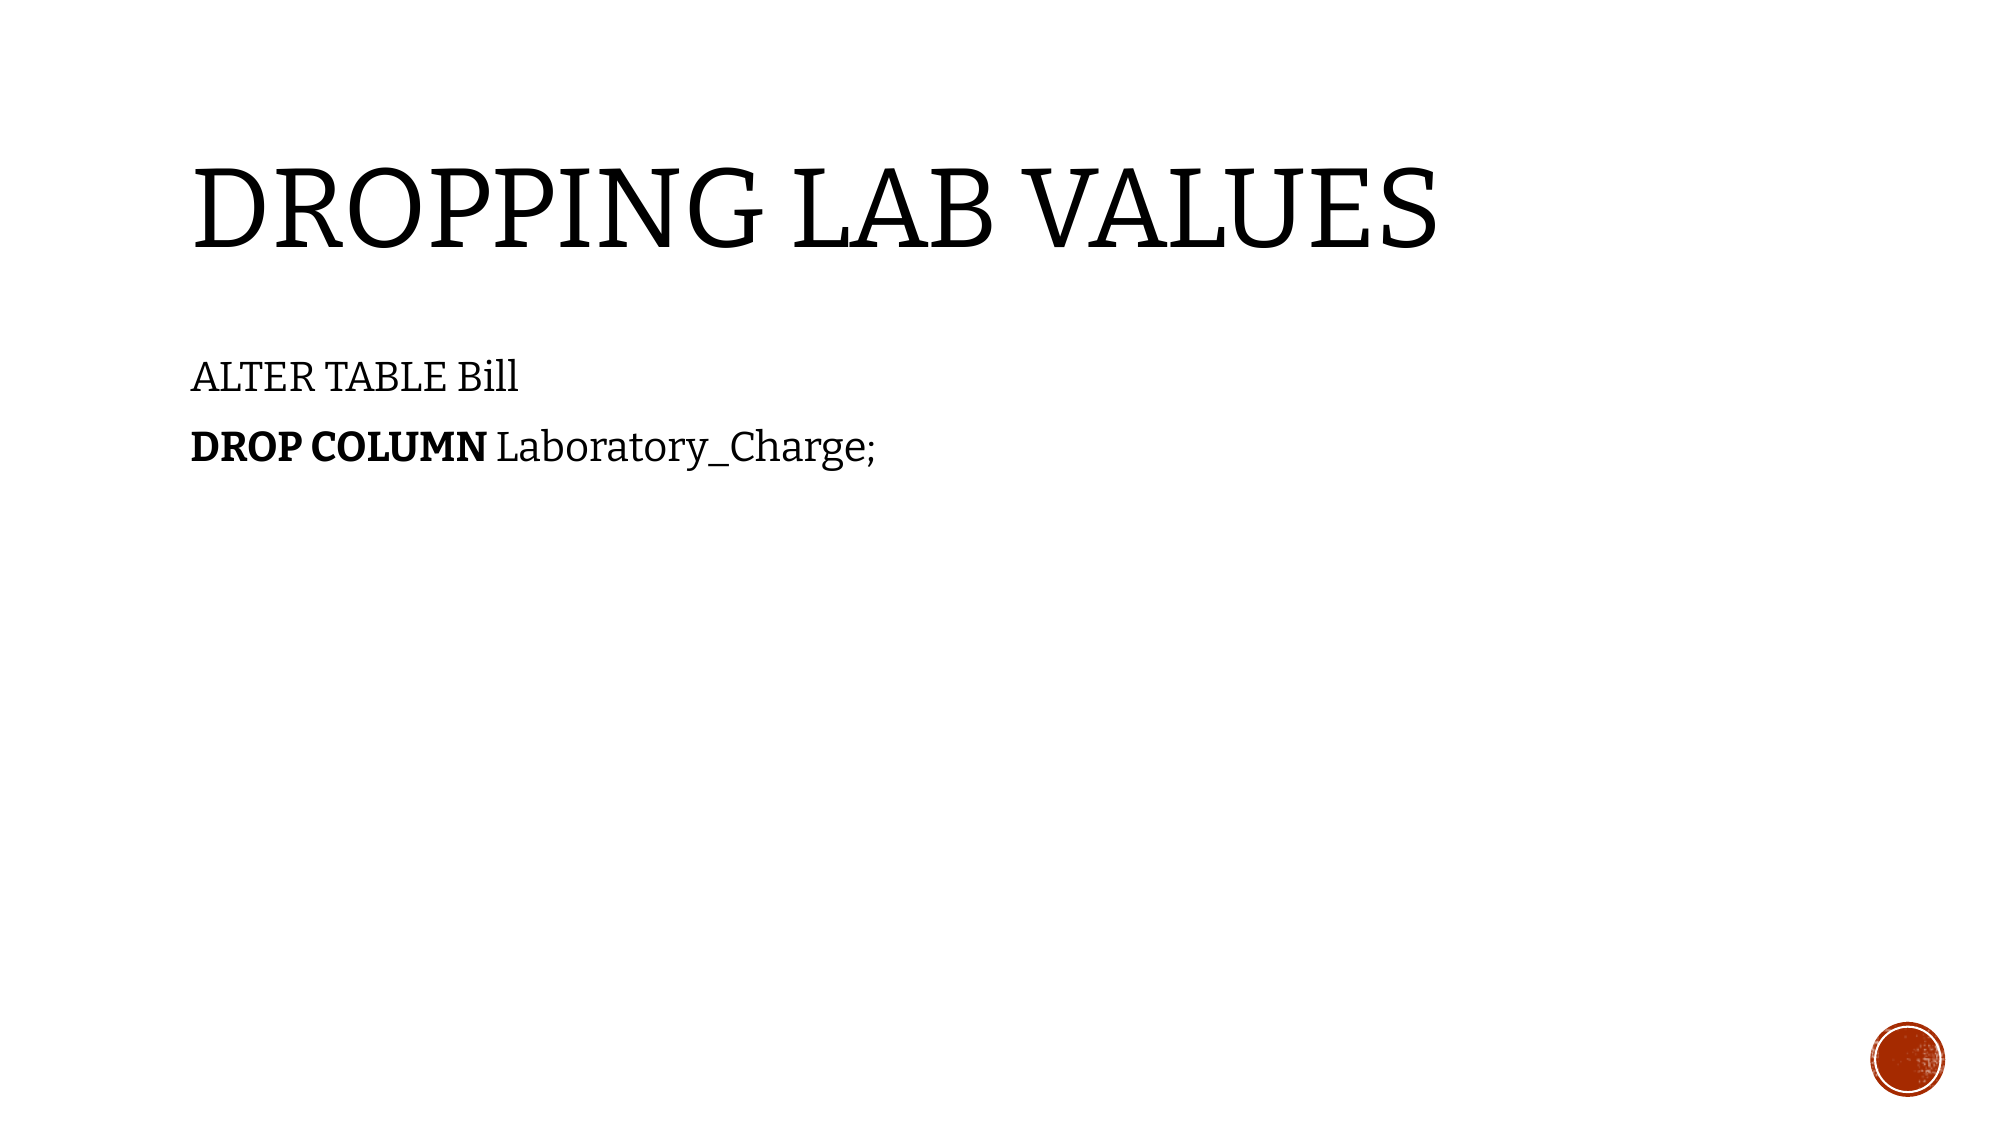

# Dropping Lab Values
ALTER TABLE Bill
DROP COLUMN Laboratory_Charge;